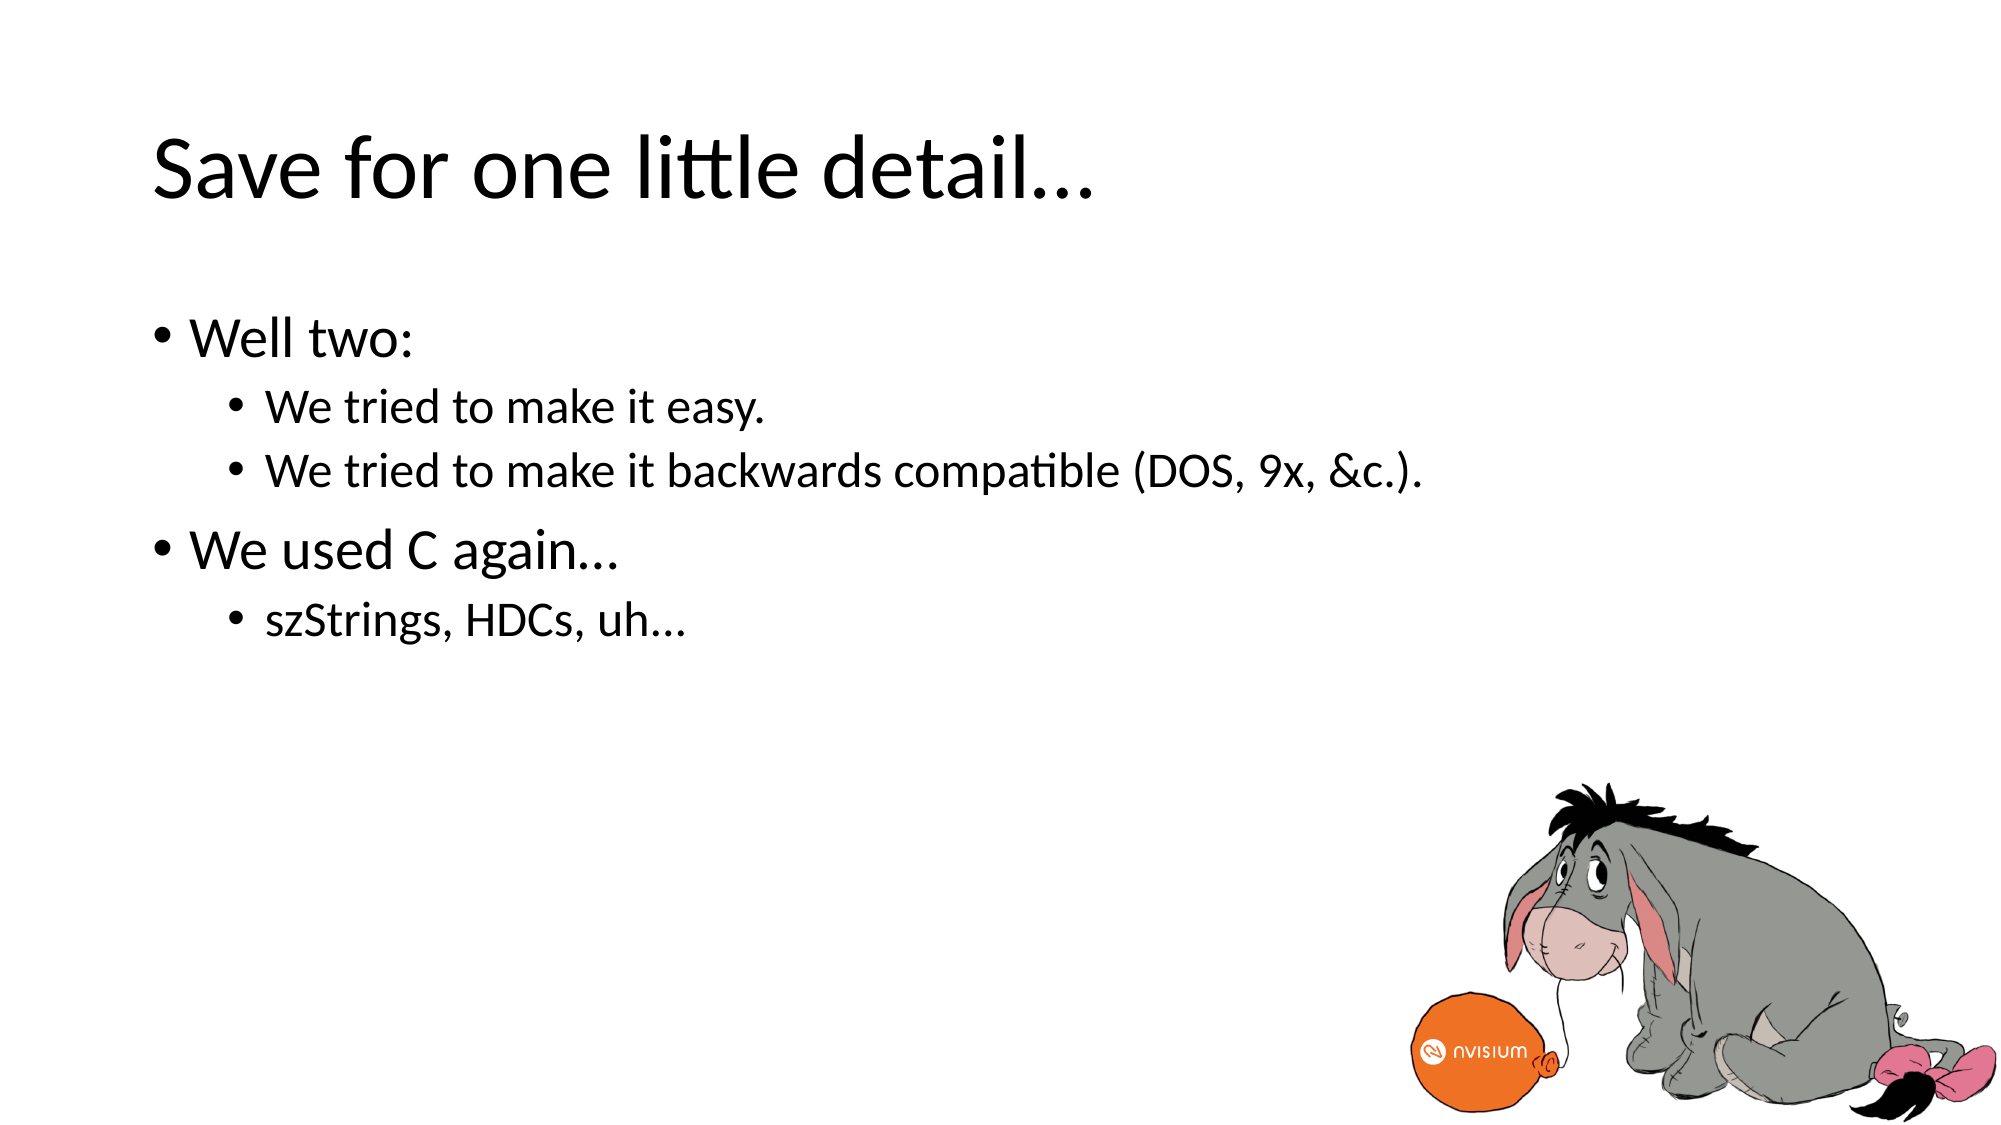

# Save for one little detail…
Well two:
We tried to make it easy.
We tried to make it backwards compatible (DOS, 9x, &c.).
We used C again…
szStrings, HDCs, uh...